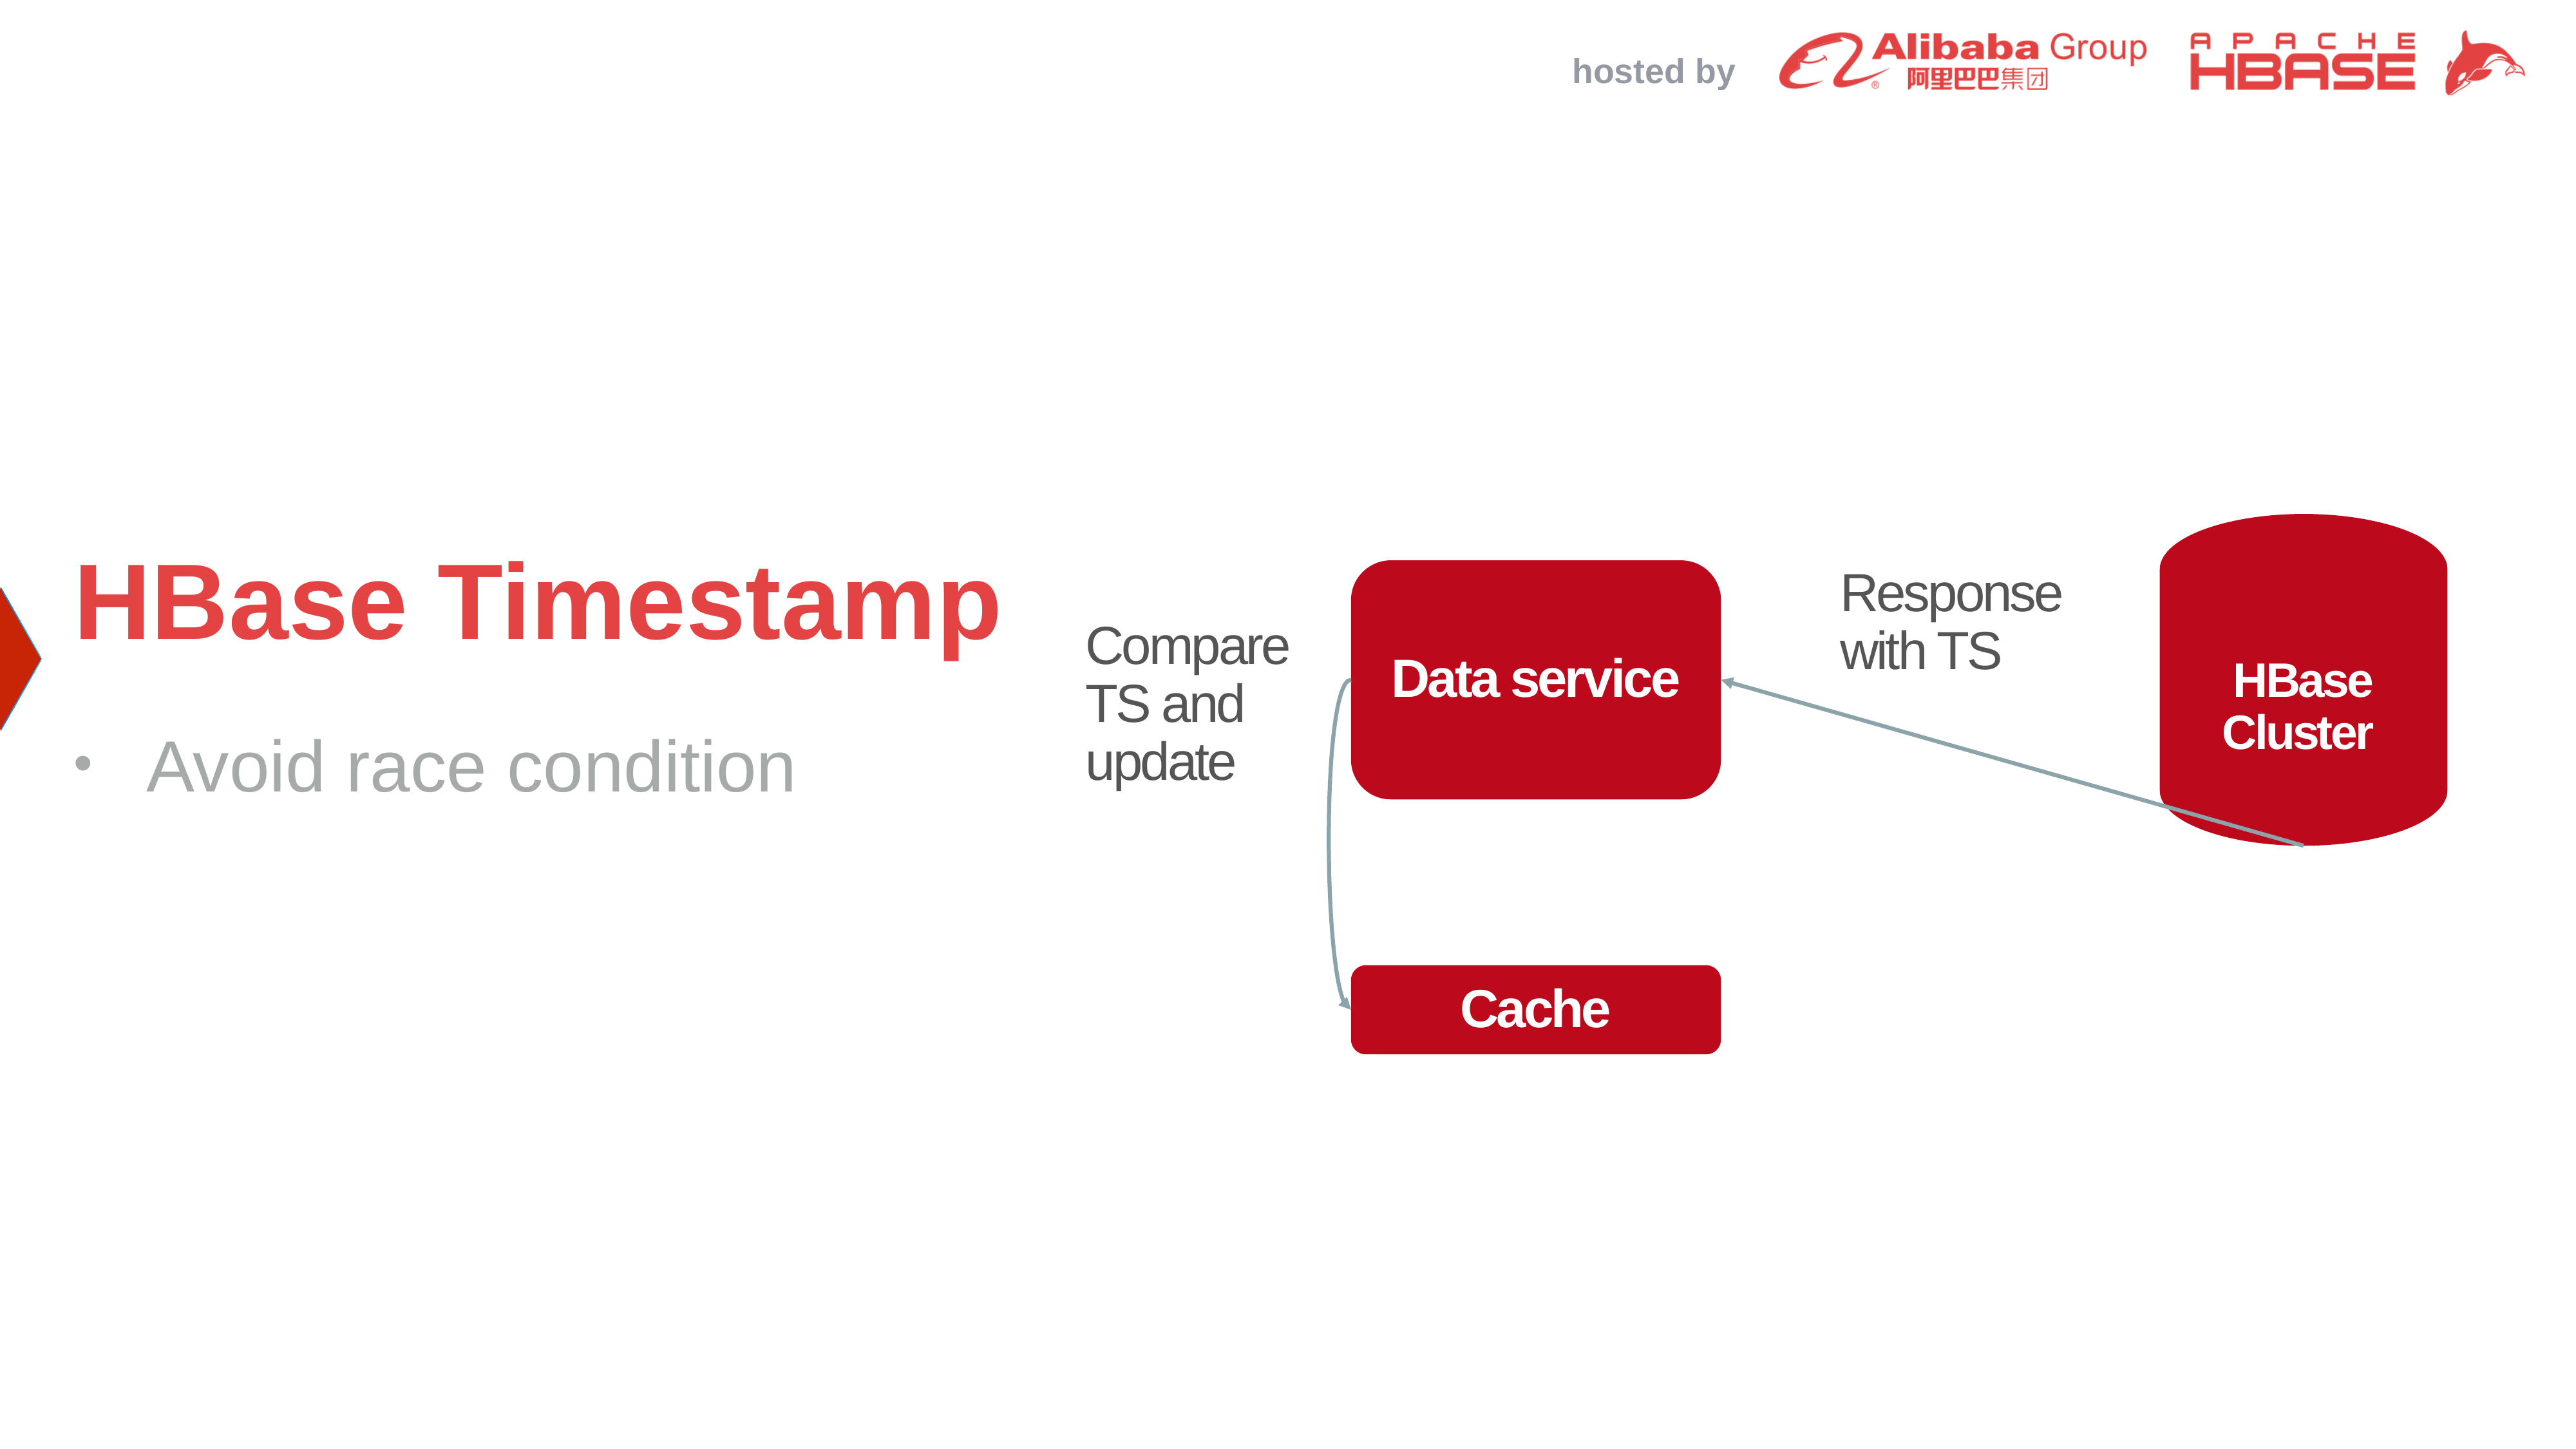

HBase Timestamp
HBase
Cluster
Response with TS
Data service
Compare TS and update
Avoid race condition
Cache